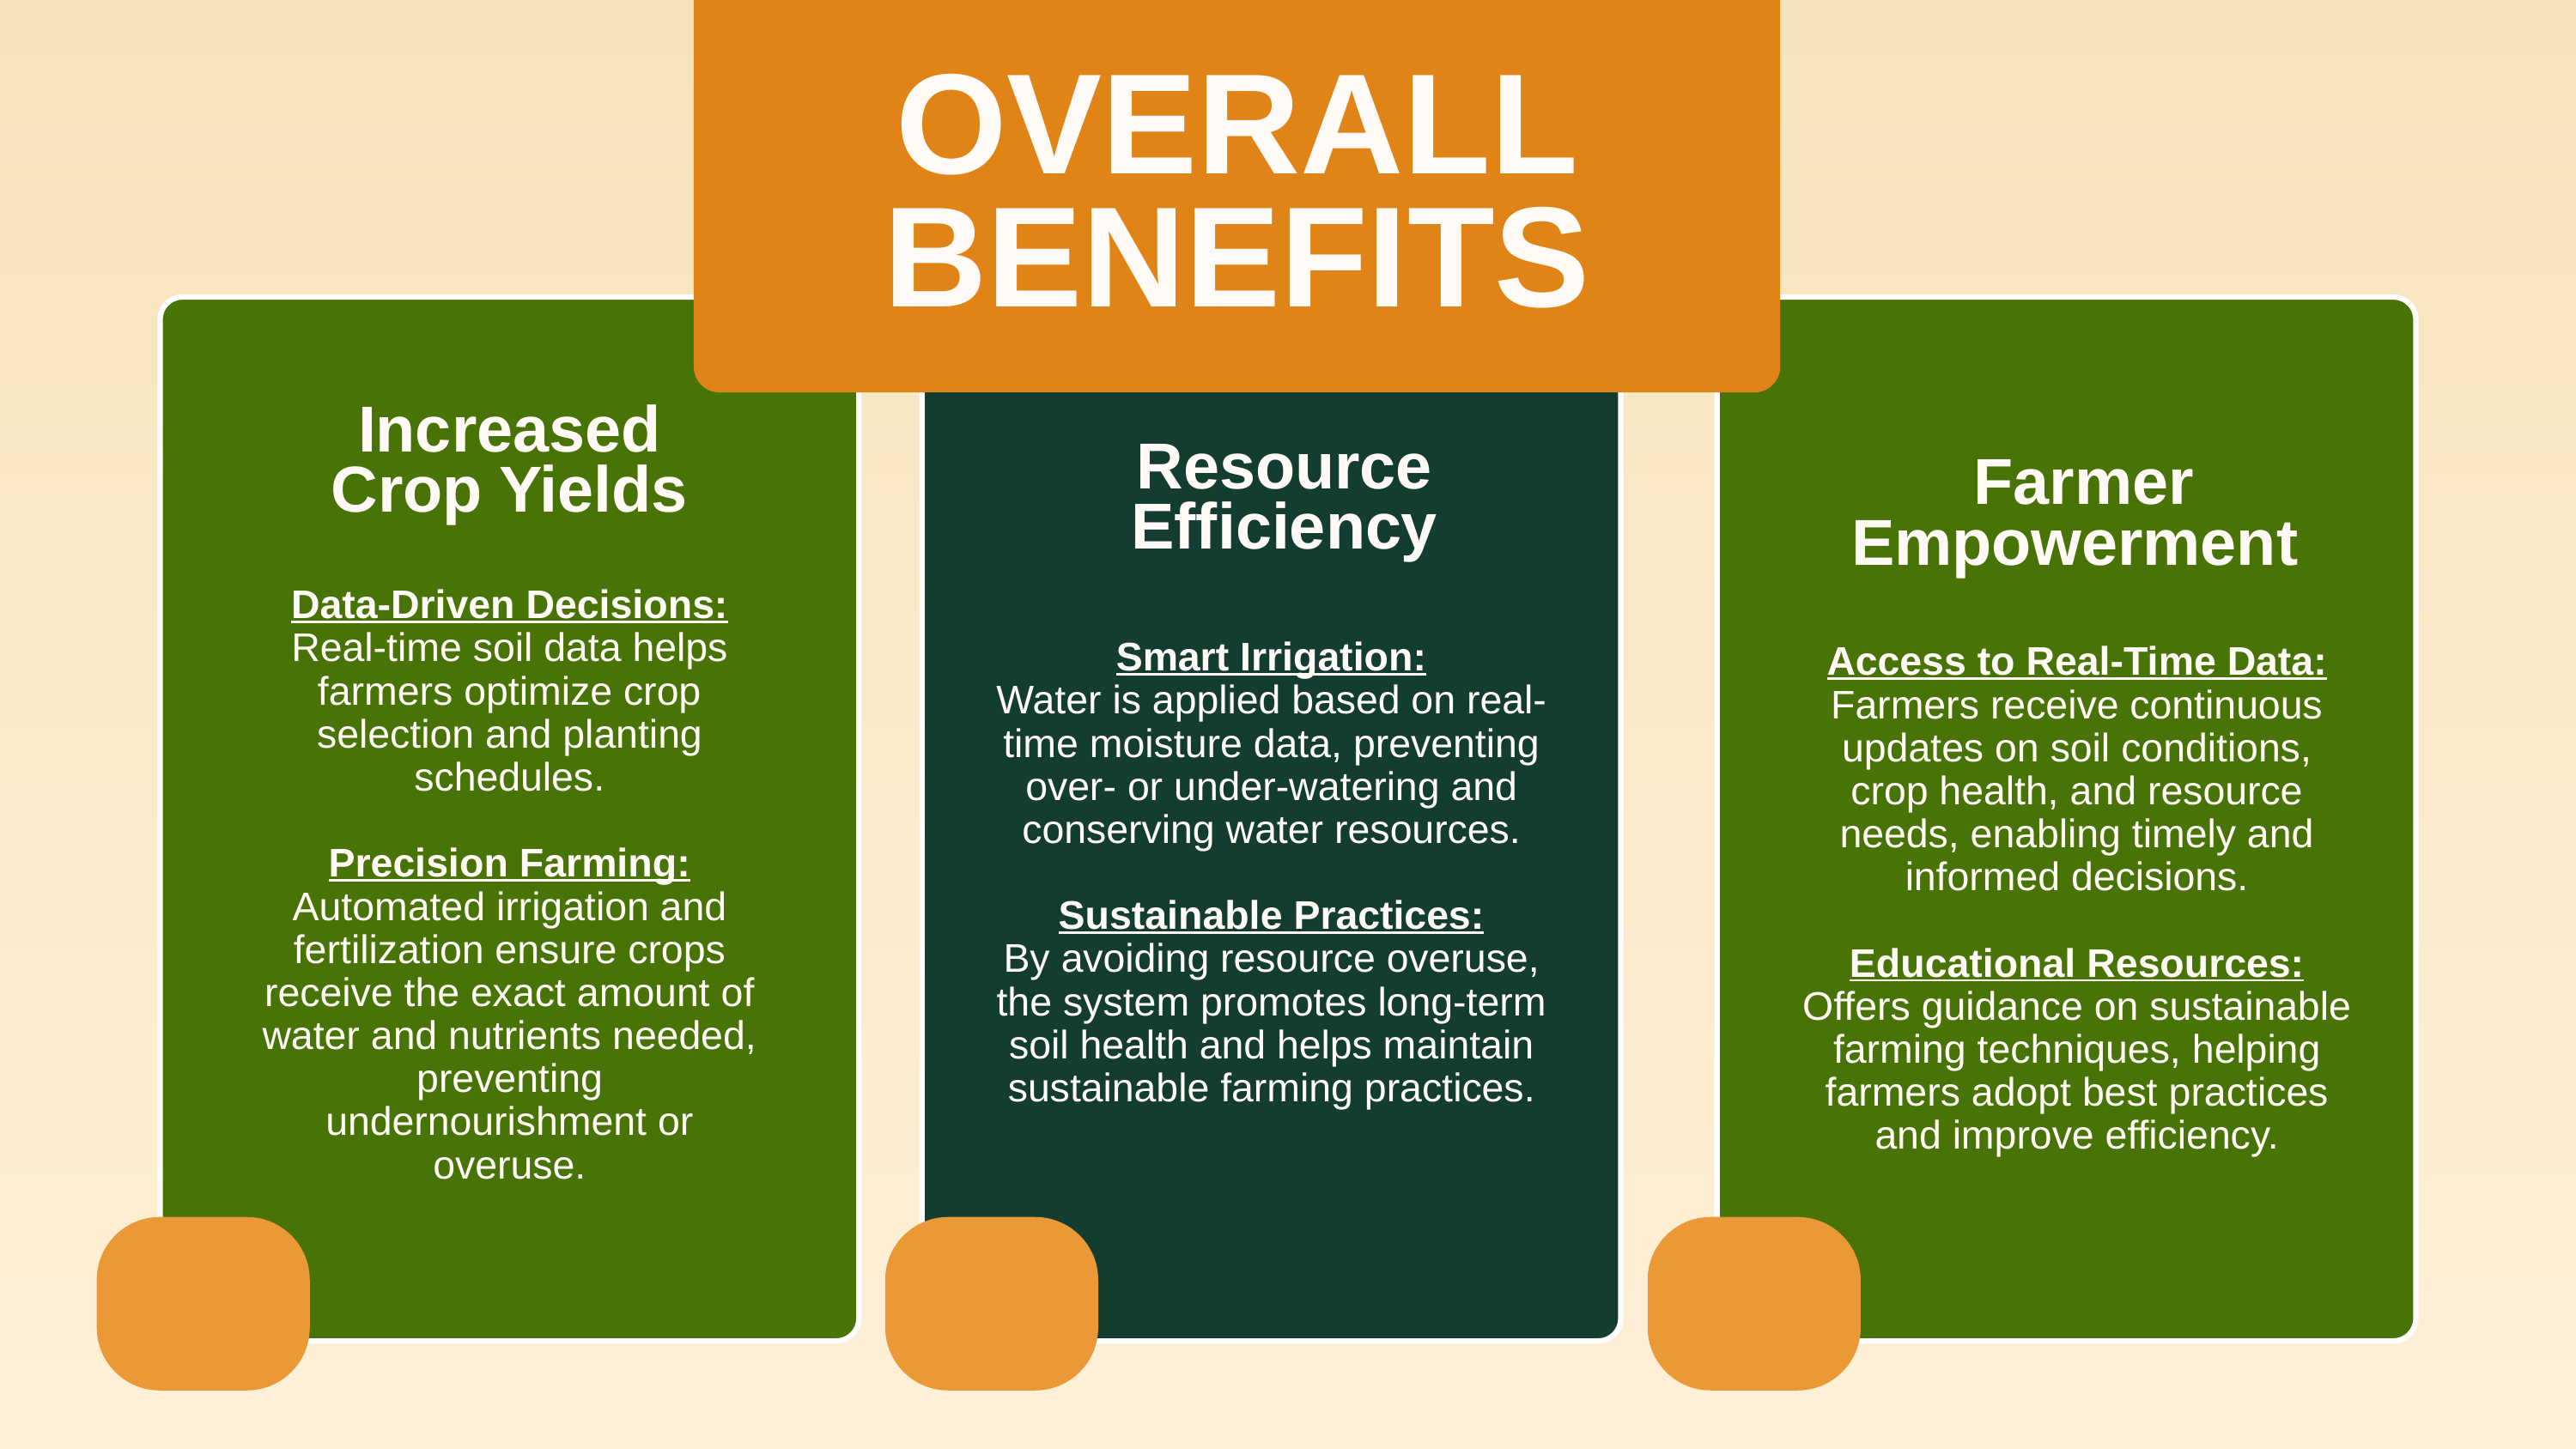

OVERALL
BENEFITS

Increased Crop Yields
Resource Efficiency
Farmer Empowerment
Data-Driven Decisions:
Real-time soil data helps farmers optimize crop selection and planting schedules.

Precision Farming:
Automated irrigation and fertilization ensure crops receive the exact amount of water and nutrients needed, preventing undernourishment or overuse.

Smart Irrigation:
Water is applied based on real-time moisture data, preventing over- or under-watering and conserving water resources.

Sustainable Practices:
By avoiding resource overuse, the system promotes long-term soil health and helps maintain sustainable farming practices.

Access to Real-Time Data:
Farmers receive continuous updates on soil conditions, crop health, and resource needs, enabling timely and informed decisions.

Educational Resources:
Offers guidance on sustainable farming techniques, helping farmers adopt best practices and improve efficiency.